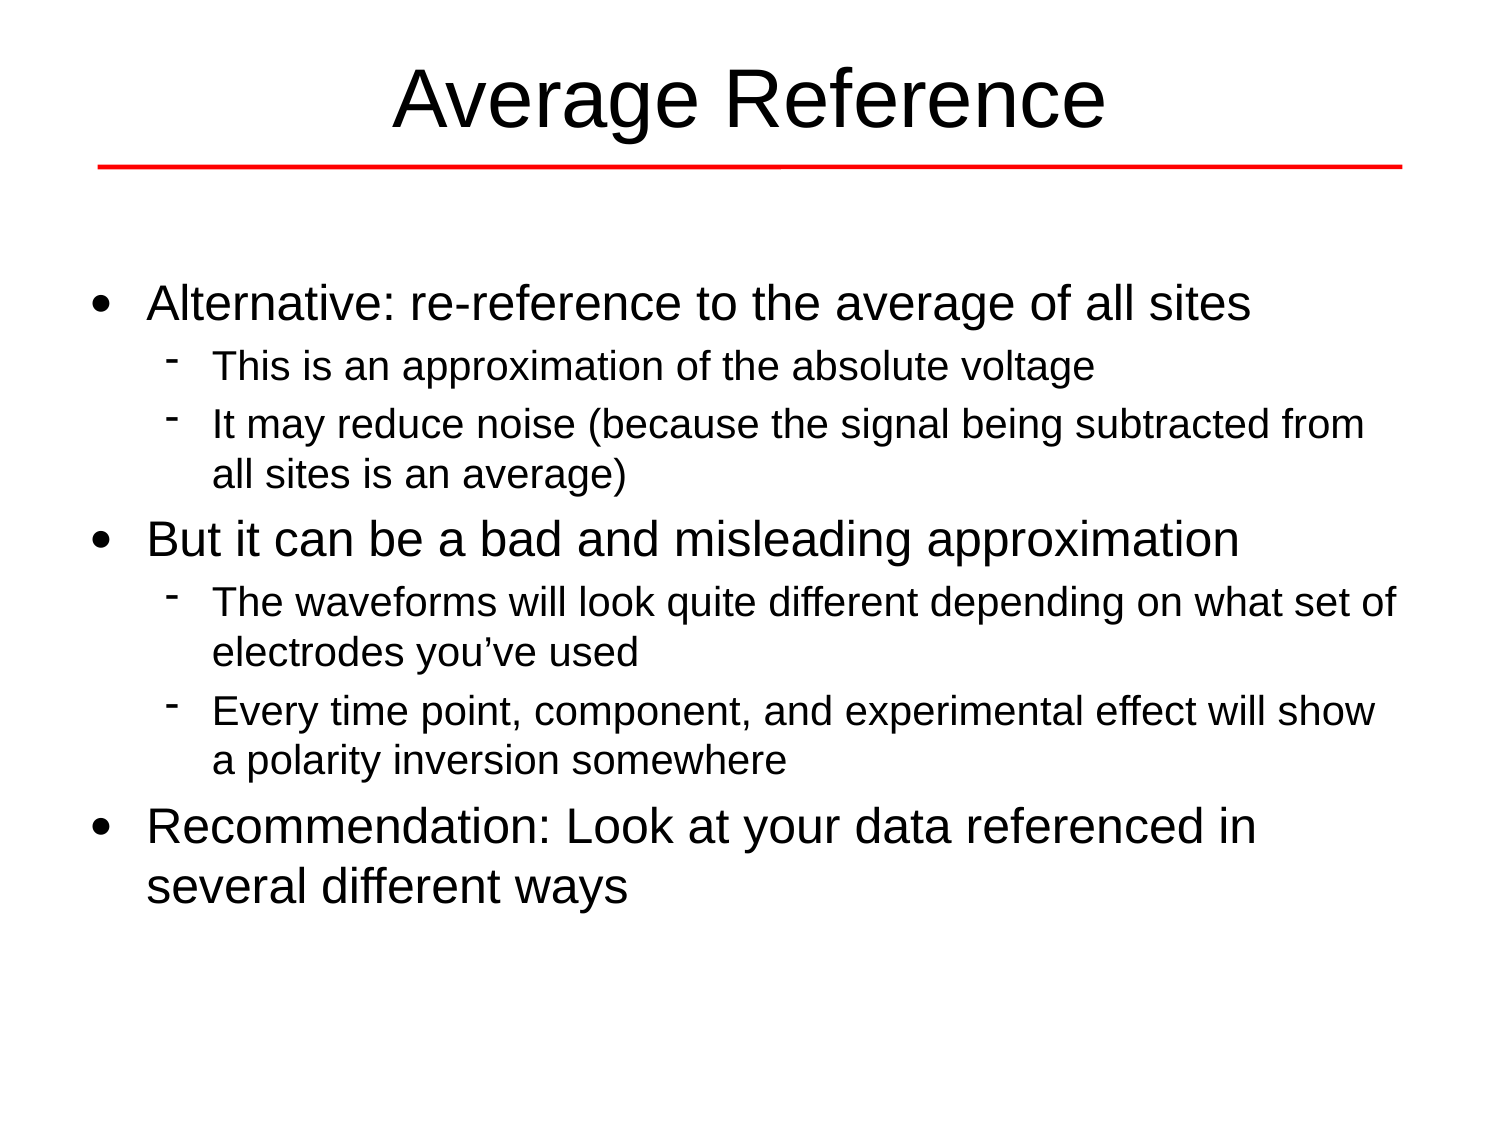

# Average Reference

Alternative: re-reference to the average of all sites
This is an approximation of the absolute voltage
It may reduce noise (because the signal being subtracted from all sites is an average)
But it can be a bad and misleading approximation
The waveforms will look quite different depending on what set of electrodes you’ve used
Every time point, component, and experimental effect will show a polarity inversion somewhere
Recommendation: Look at your data referenced in several different ways